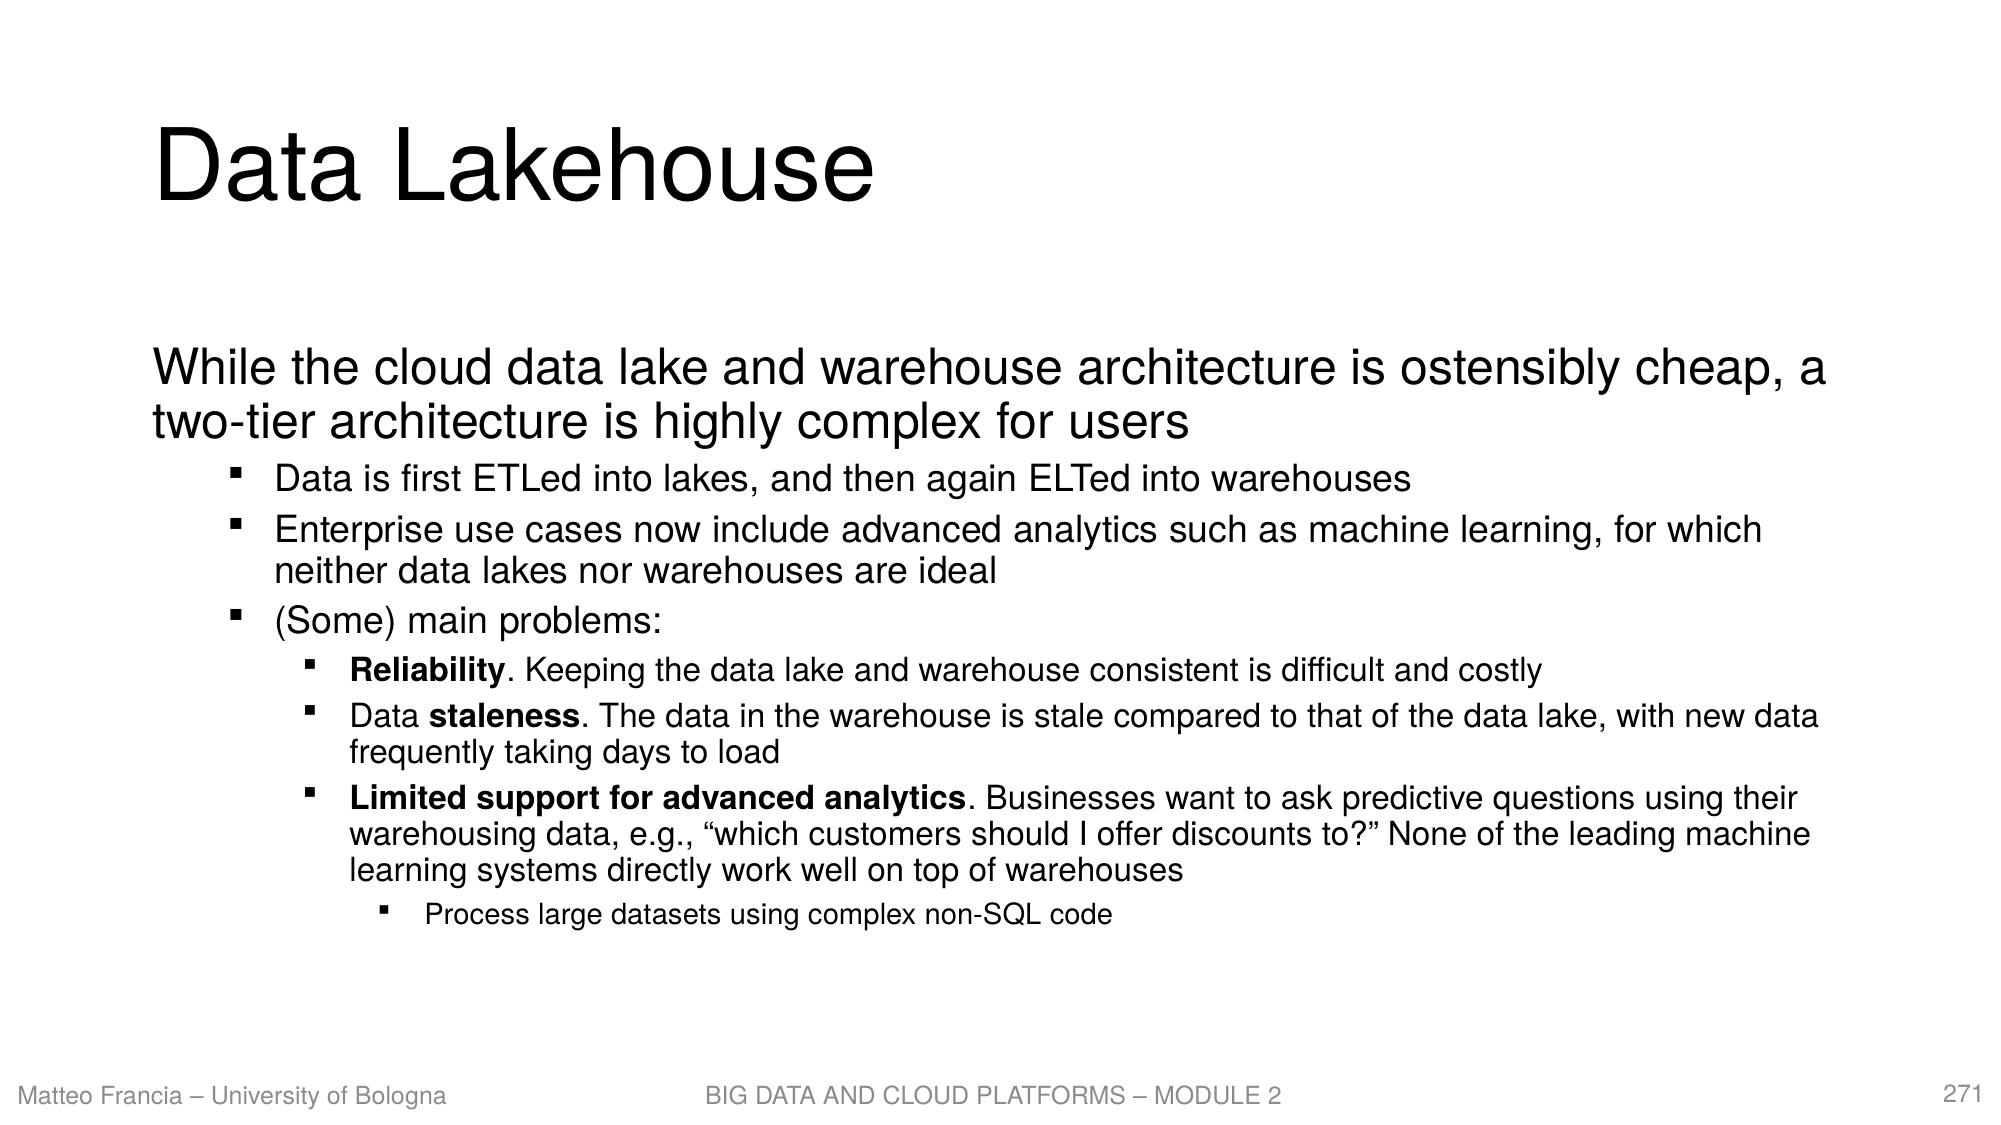

# Data Lakehouse
While the cloud data lake and warehouse architecture is ostensibly cheap, a two-tier architecture is highly complex for users
Data is first ETLed into lakes, and then again ELTed into warehouses
Enterprise use cases now include advanced analytics such as machine learning, for which neither data lakes nor warehouses are ideal
(Some) main problems:
Reliability. Keeping the data lake and warehouse consistent is difficult and costly
Data staleness. The data in the warehouse is stale compared to that of the data lake, with new data frequently taking days to load
Limited support for advanced analytics. Businesses want to ask predictive questions using their warehousing data, e.g., “which customers should I offer discounts to?” None of the leading machine learning systems directly work well on top of warehouses
Process large datasets using complex non-SQL code

271
Matteo Francia – University of Bologna